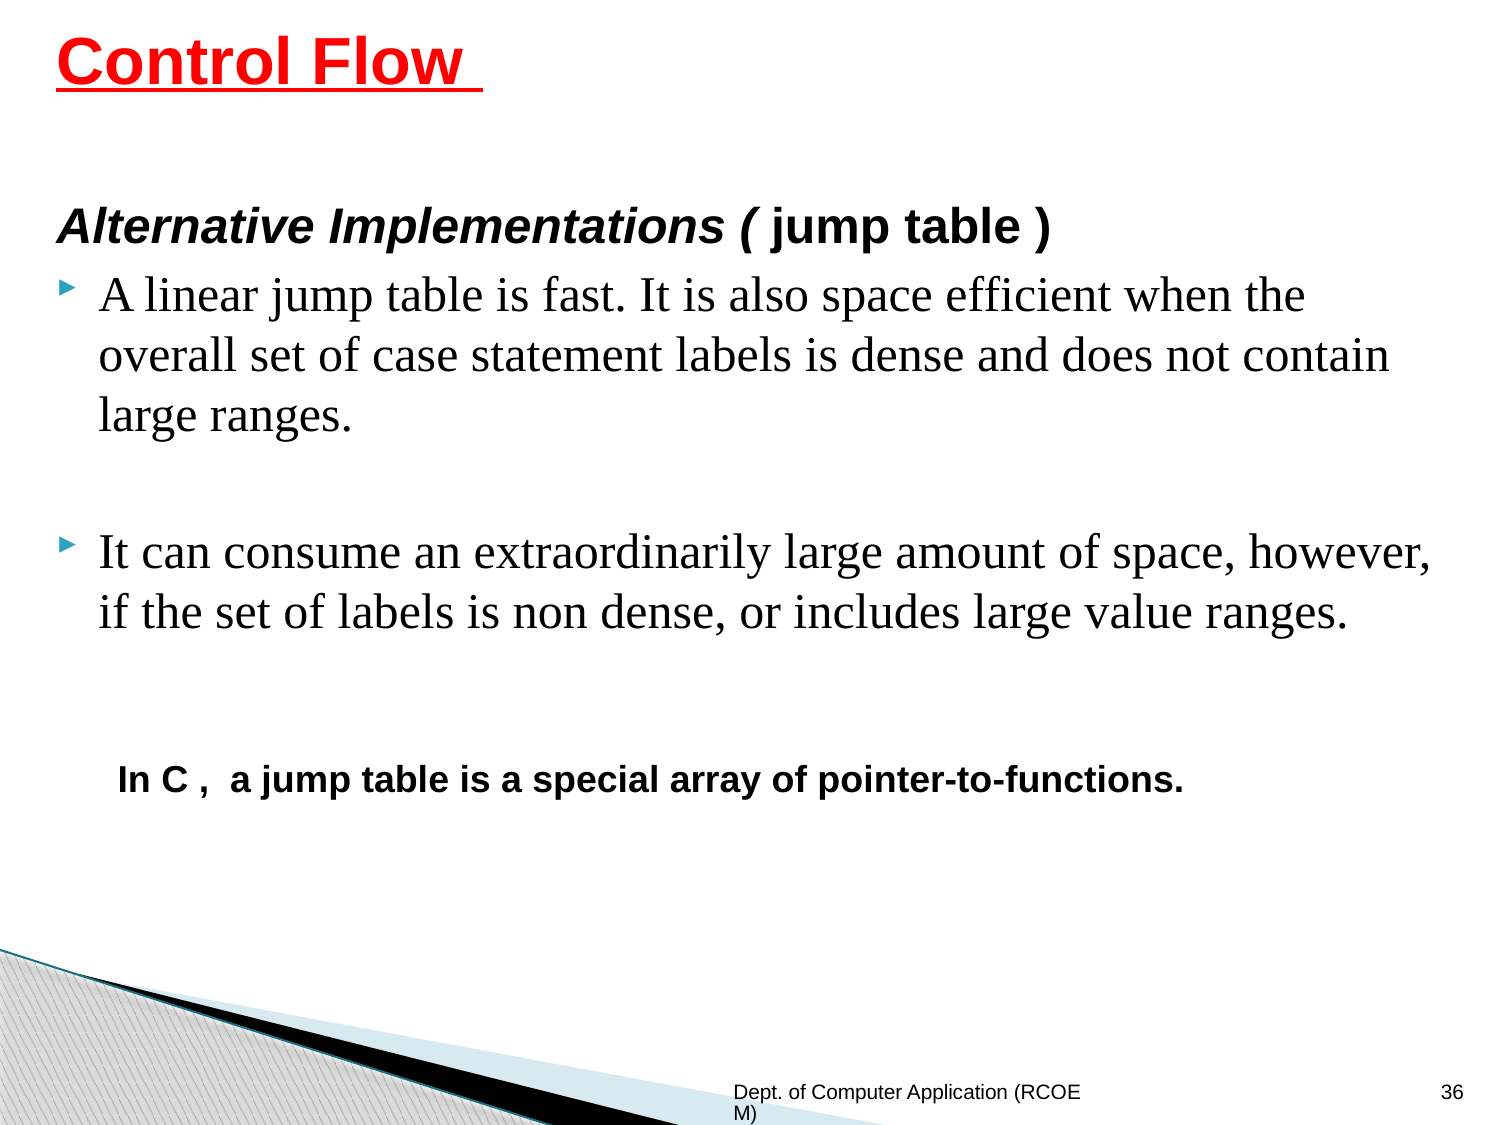

# Control Flow

Alternative Implementations ( jump table )
A linear jump table is fast. It is also space efficient when the overall set of case statement labels is dense and does not contain large ranges.

It can consume an extraordinarily large amount of space, however, if the set of labels is non dense, or includes large value ranges.

In C ,  a jump table is a special array of pointer-to-functions.
Dept. of Computer Application (RCOEM)
36